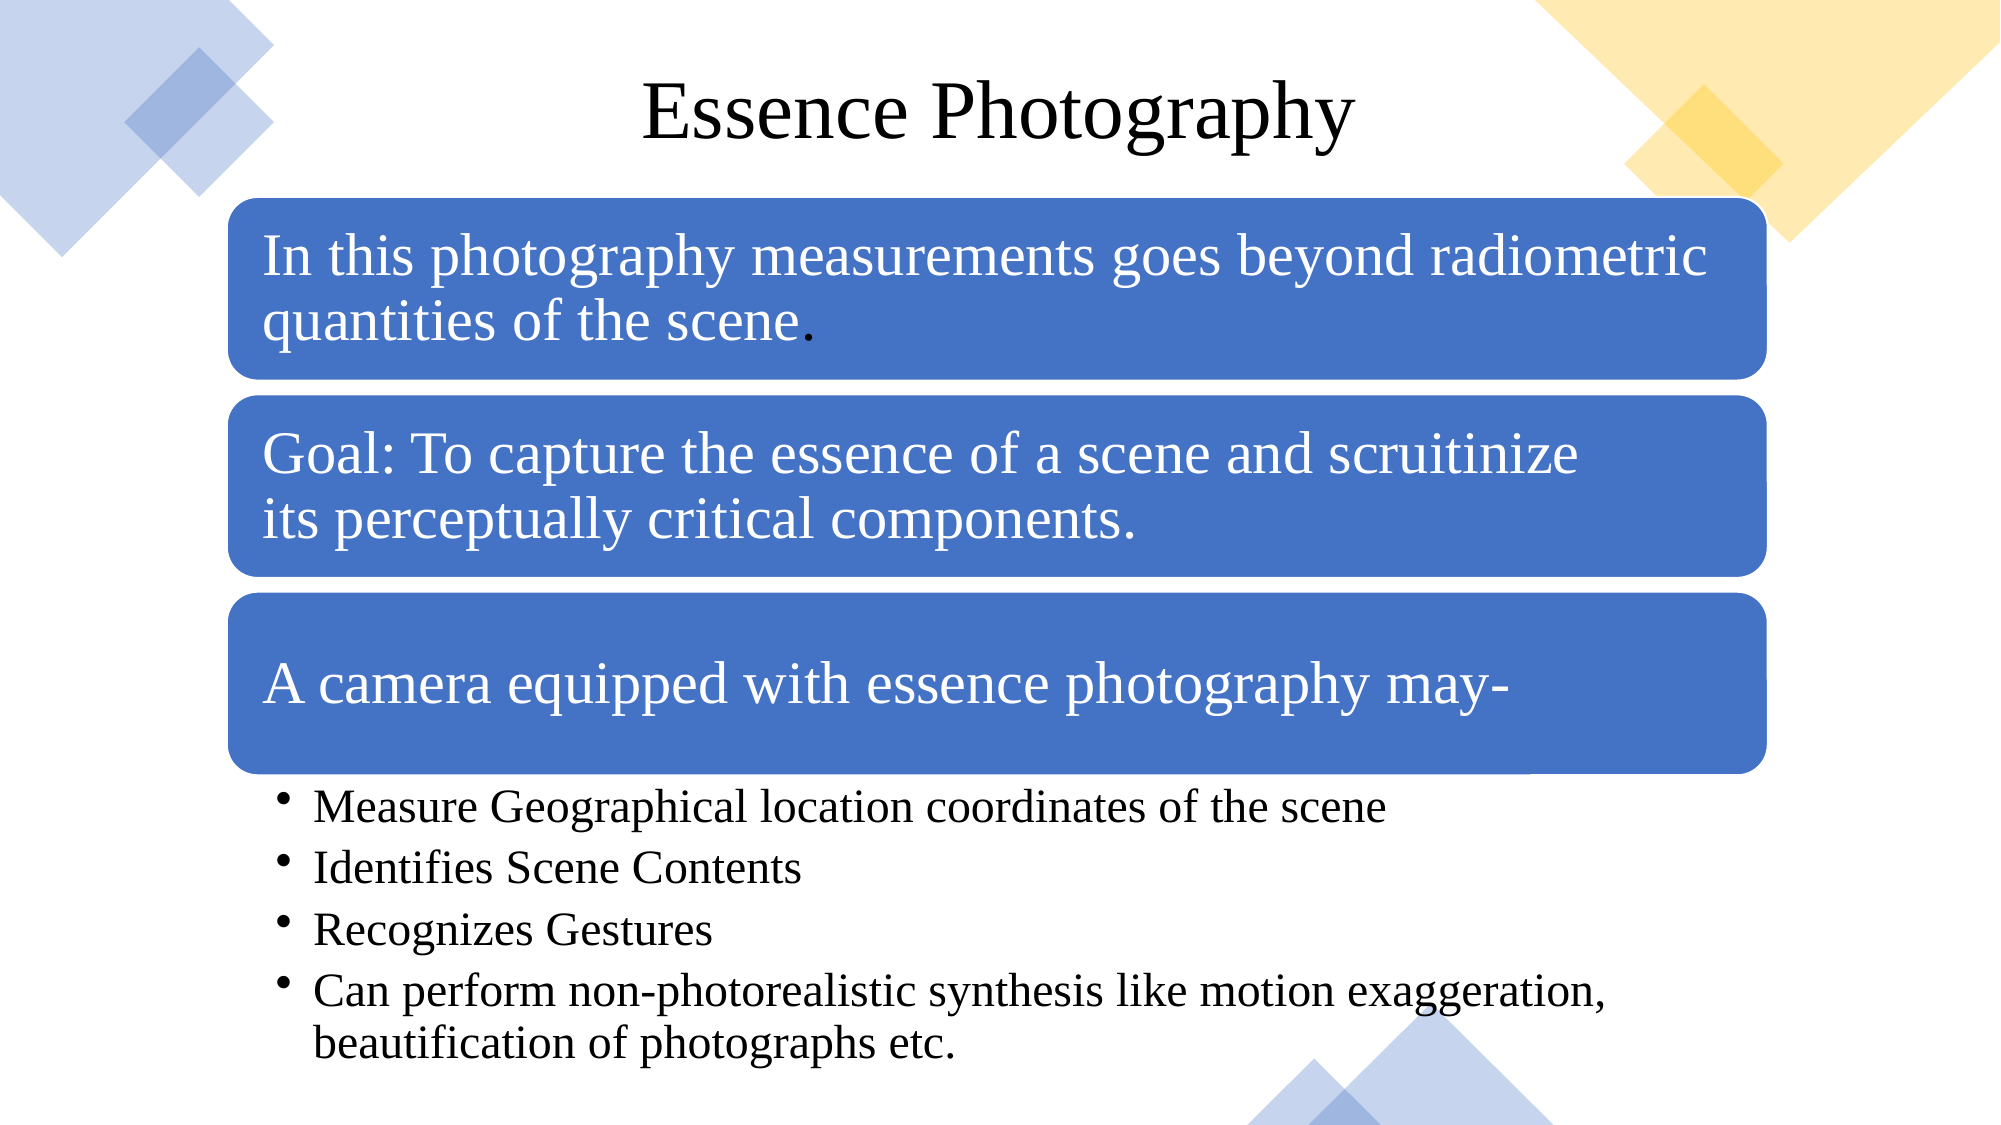

Essence Photography

In this photography measurements goes beyond radiometric quantities of the scene.
Goal: To capture the essence of a scene and scruitinize its perceptually critical components.
A camera equipped with essence photography may-
Measure Geographical location coordinates of the scene
Identifies Scene Contents
Recognizes Gestures
Can perform non-photorealistic synthesis like motion exaggeration, beautification of photographs etc.